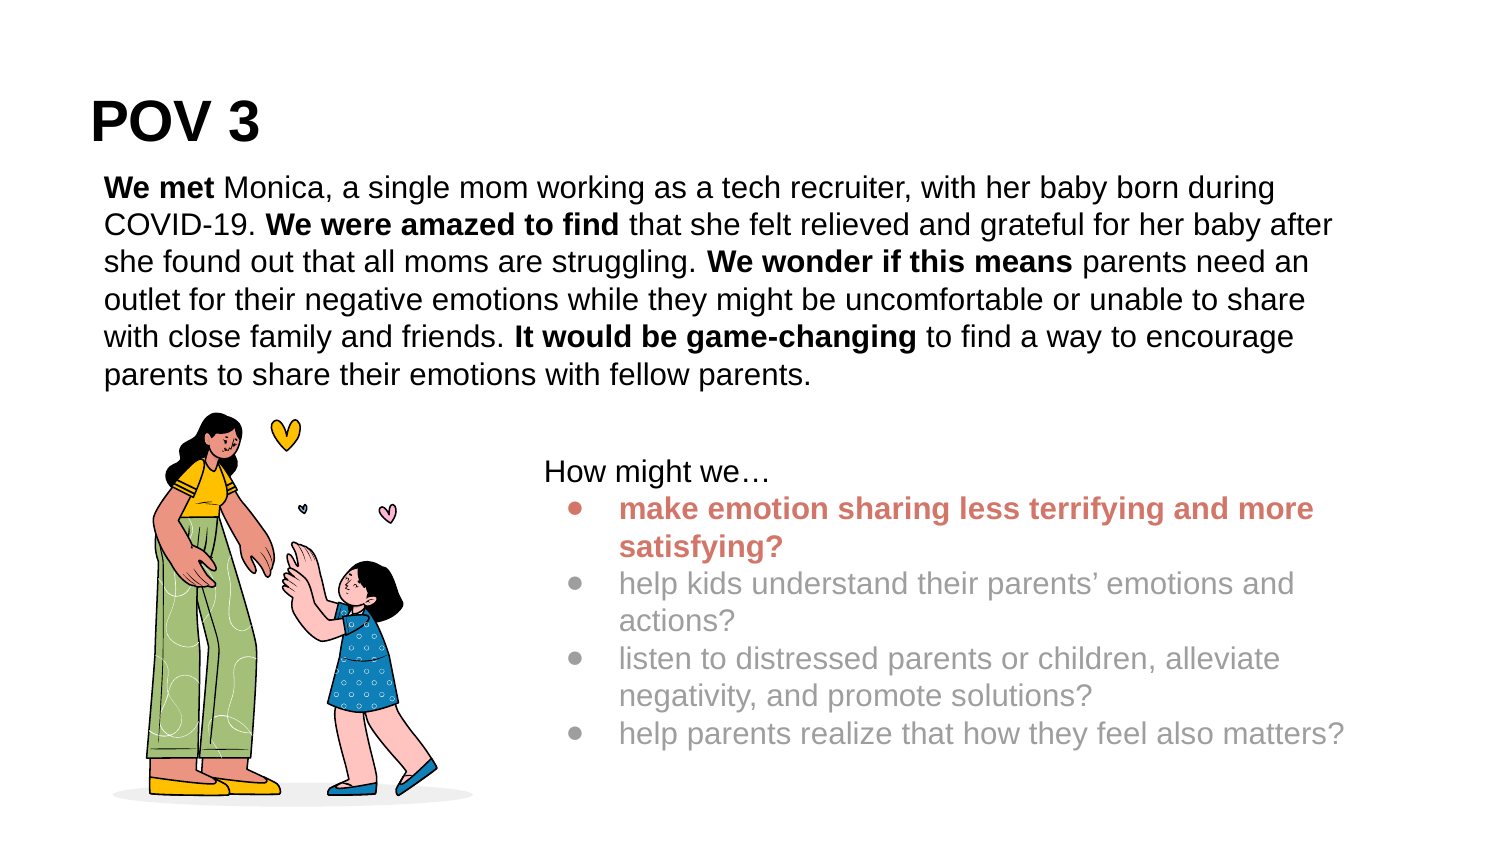

# POV 3
We met Monica, a single mom working as a tech recruiter, with her baby born during COVID-19. We were amazed to find that she felt relieved and grateful for her baby after she found out that all moms are struggling. We wonder if this means parents need an outlet for their negative emotions while they might be uncomfortable or unable to share with close family and friends. It would be game-changing to find a way to encourage parents to share their emotions with fellow parents.

How might we…
make emotion sharing less terrifying and more satisfying?
help kids understand their parents’ emotions and actions?
listen to distressed parents or children, alleviate negativity, and promote solutions?
help parents realize that how they feel also matters?